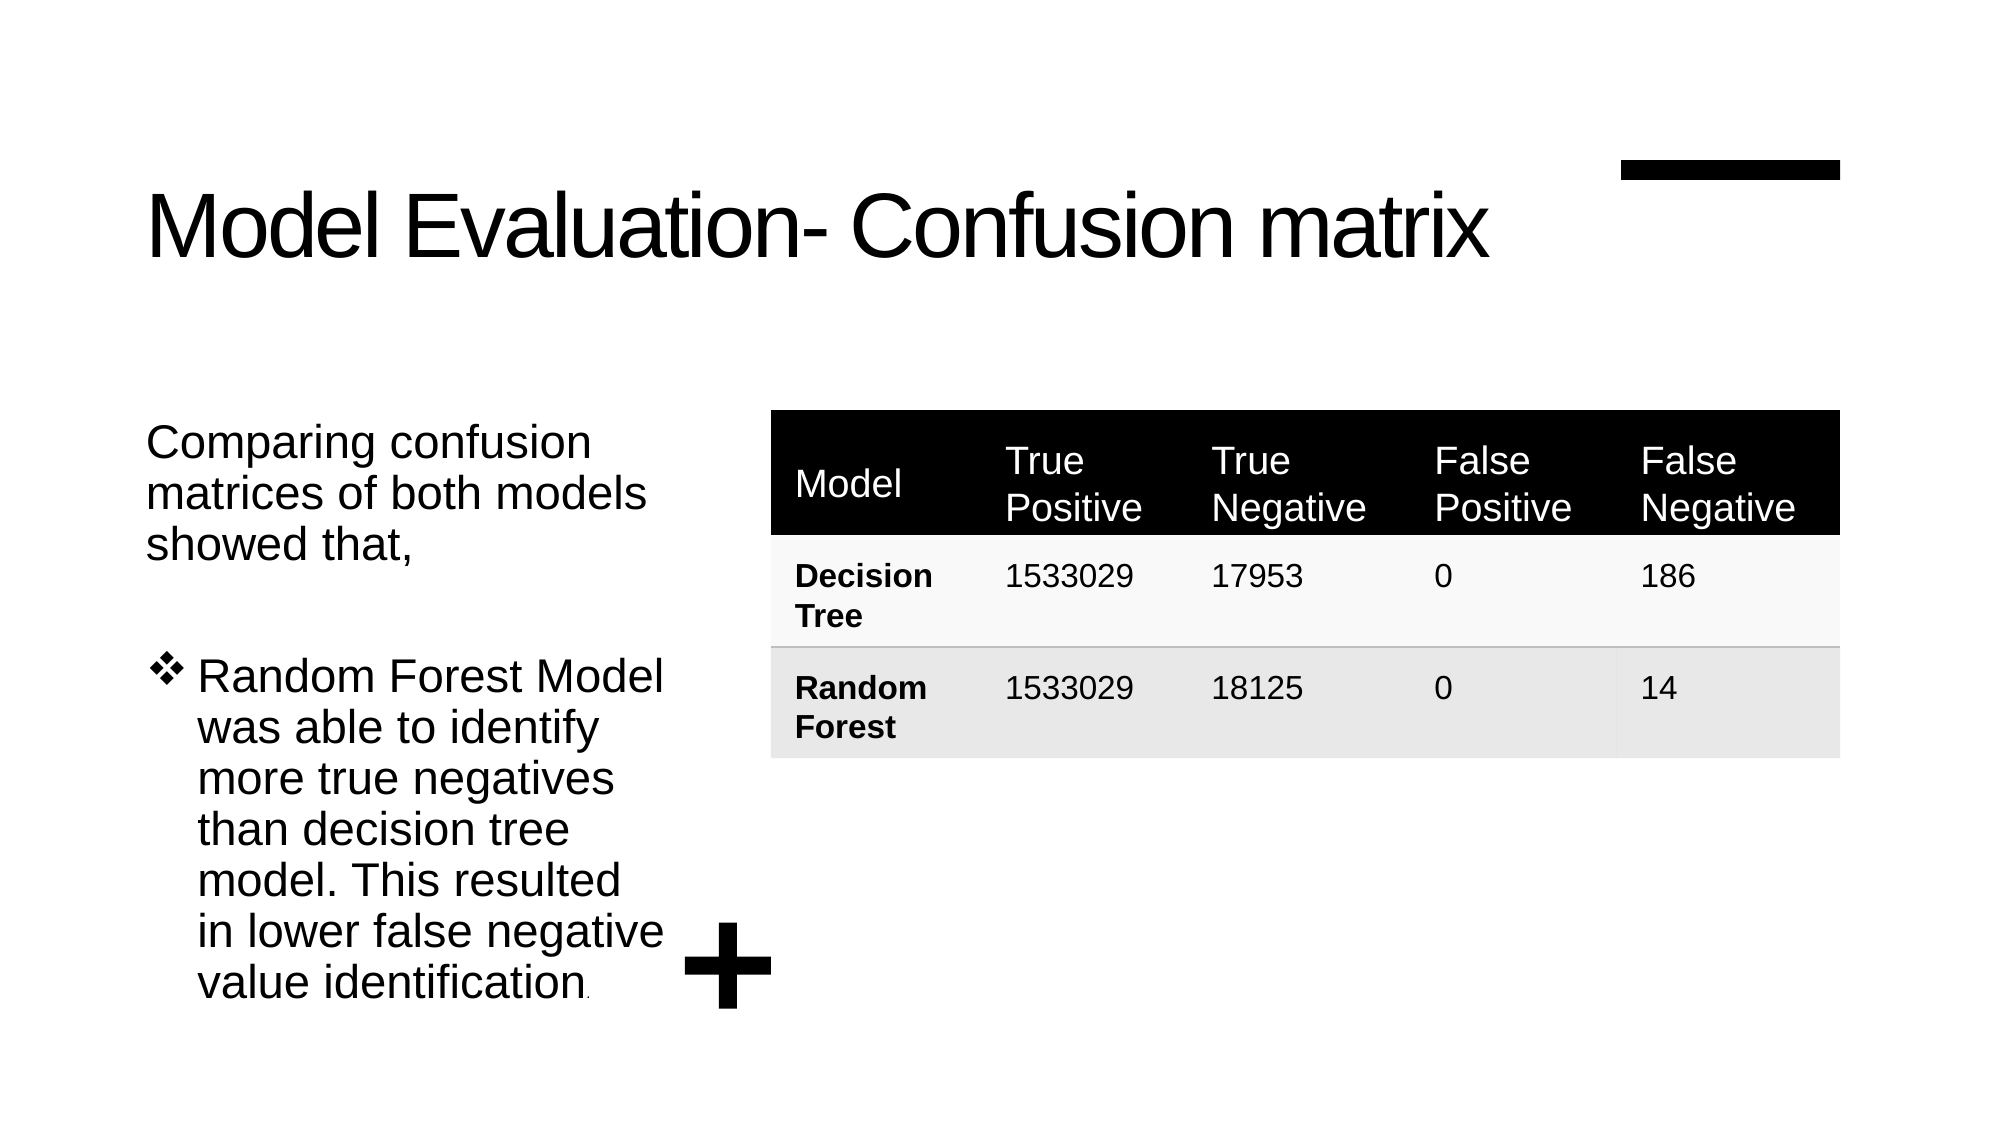

# Model Evaluation- Confusion matrix
Comparing confusion matrices of both models showed that,

Random Forest Model was able to identify more true negatives than decision tree model. This resulted in lower false negative value identification.

| Model | True Positive | True Negative | False Positive | False Negative |
| --- | --- | --- | --- | --- |
| Decision Tree | 1533029 | 17953 | 0 | 186 |
| Random Forest | 1533029 | 18125 | 0 | 14 |